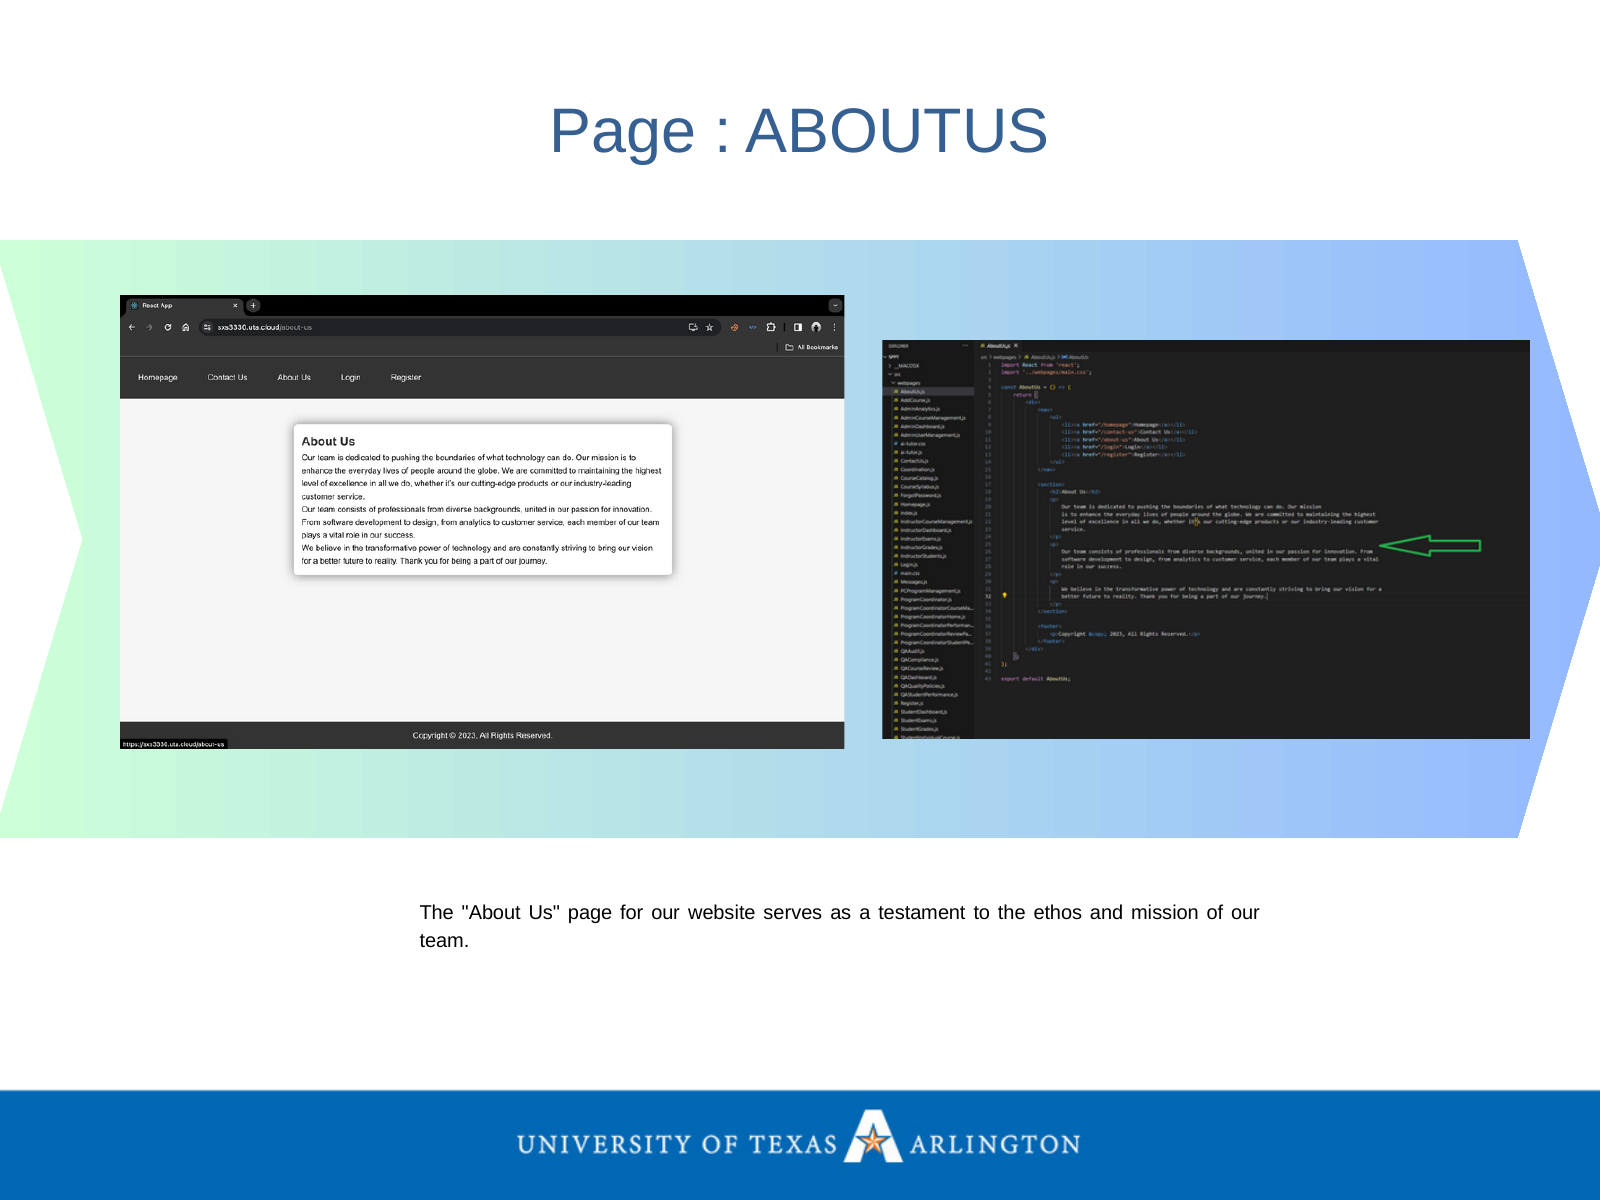

Page : ABOUTUS

The "About Us" page for our website serves as a testament to the ethos and mission of our team.